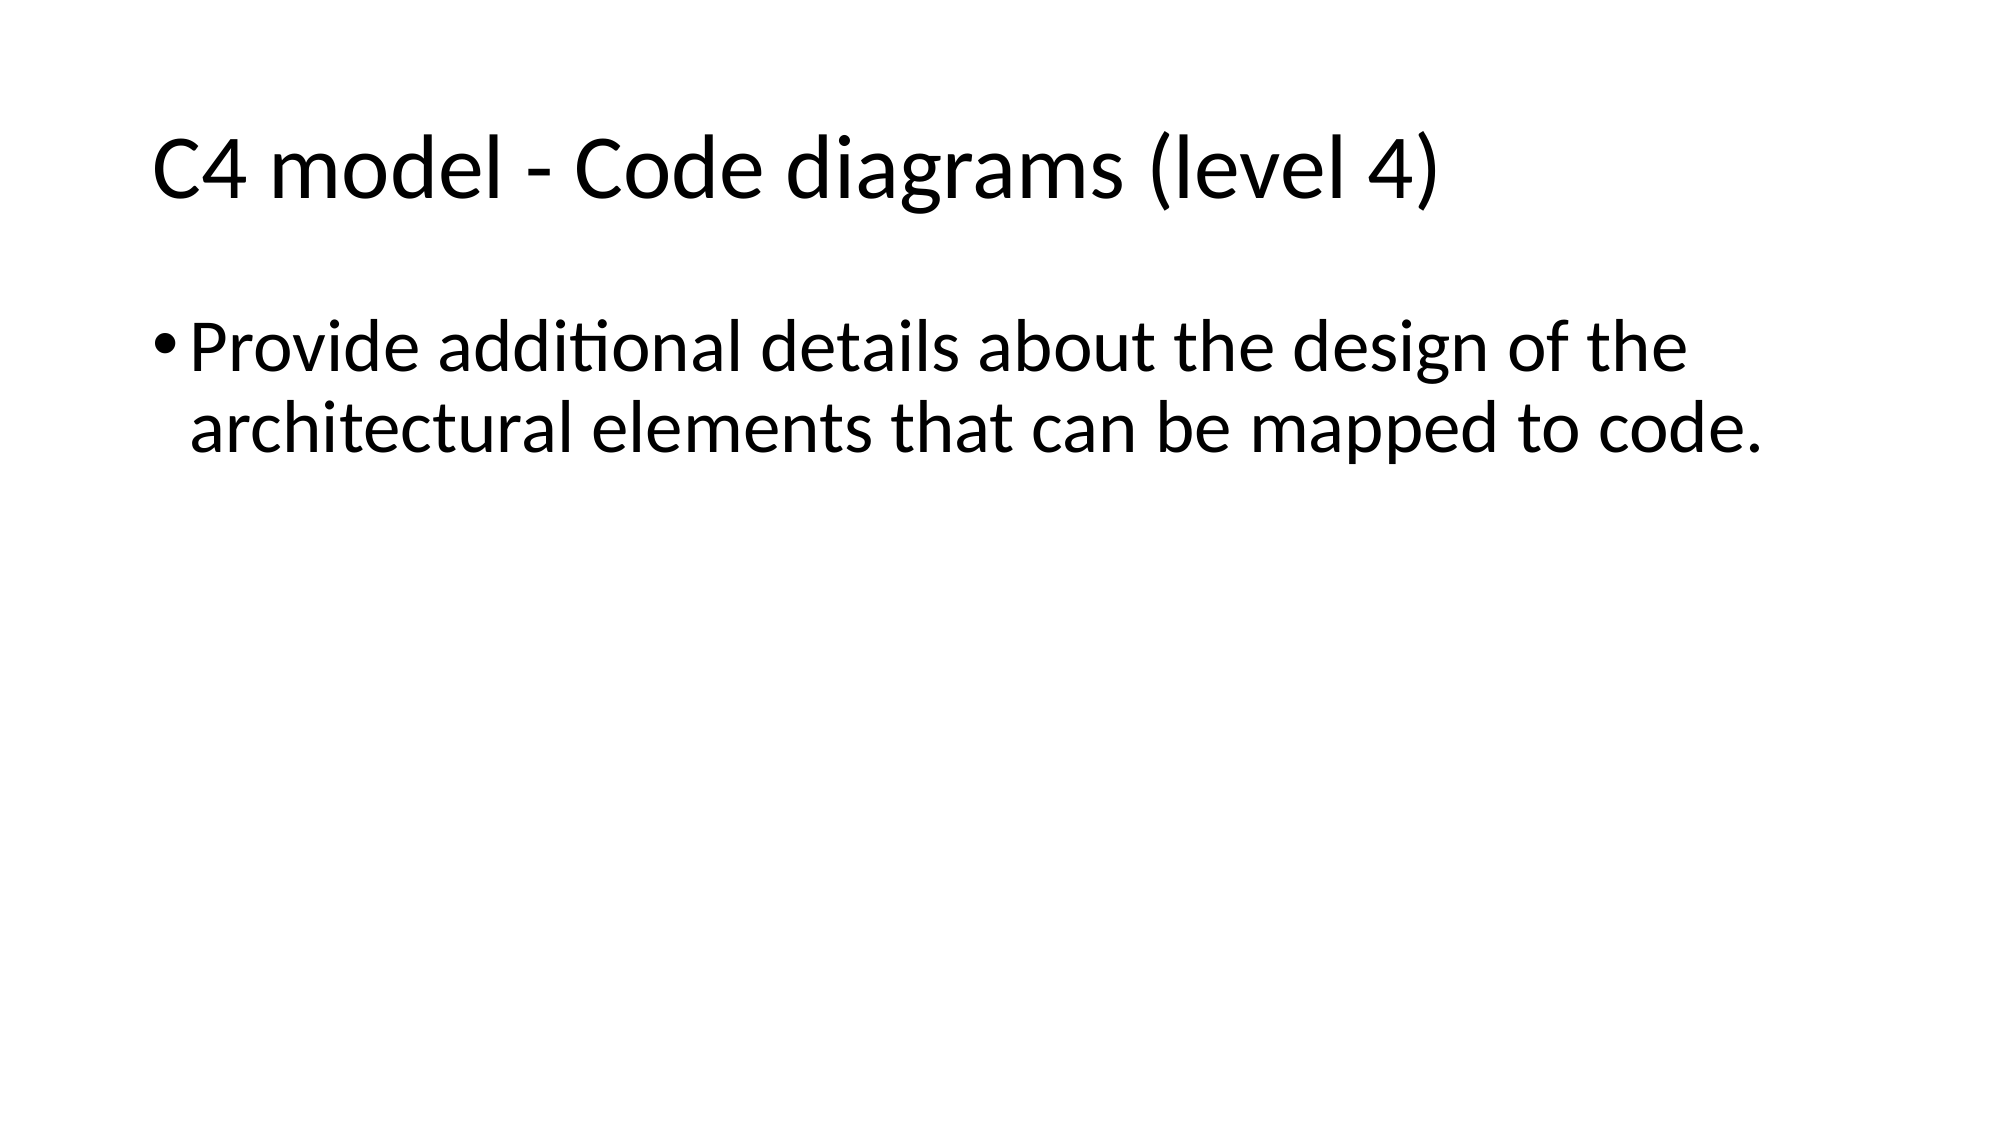

# C4 model - Code diagrams (level 4)
Provide additional details about the design of the architectural elements that can be mapped to code.